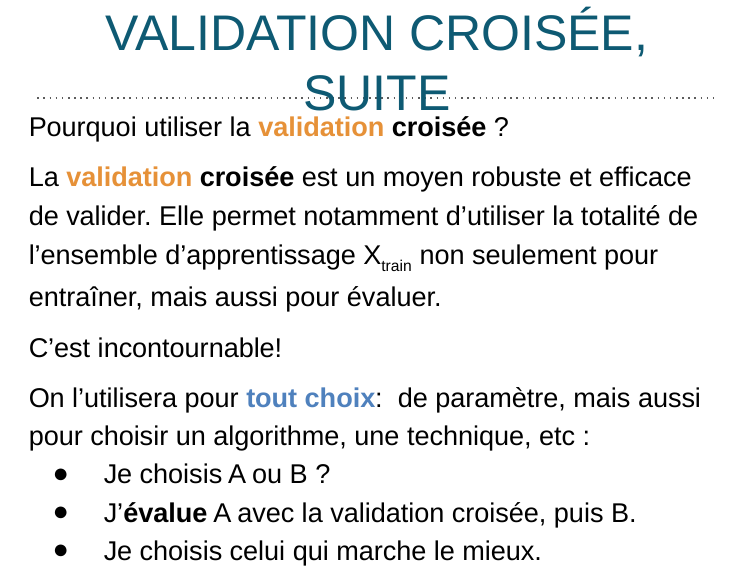

# VALIDATION CROISÉE, SUITE
Pourquoi utiliser la validation croisée ?

La validation croisée est un moyen robuste et efficace de valider. Elle permet notamment d’utiliser la totalité de l’ensemble d’apprentissage Xtrain non seulement pour entraîner, mais aussi pour évaluer.

C’est incontournable!

On l’utilisera pour tout choix:  de paramètre, mais aussi pour choisir un algorithme, une technique, etc :
Je choisis A ou B ?
J’évalue A avec la validation croisée, puis B.
Je choisis celui qui marche le mieux.